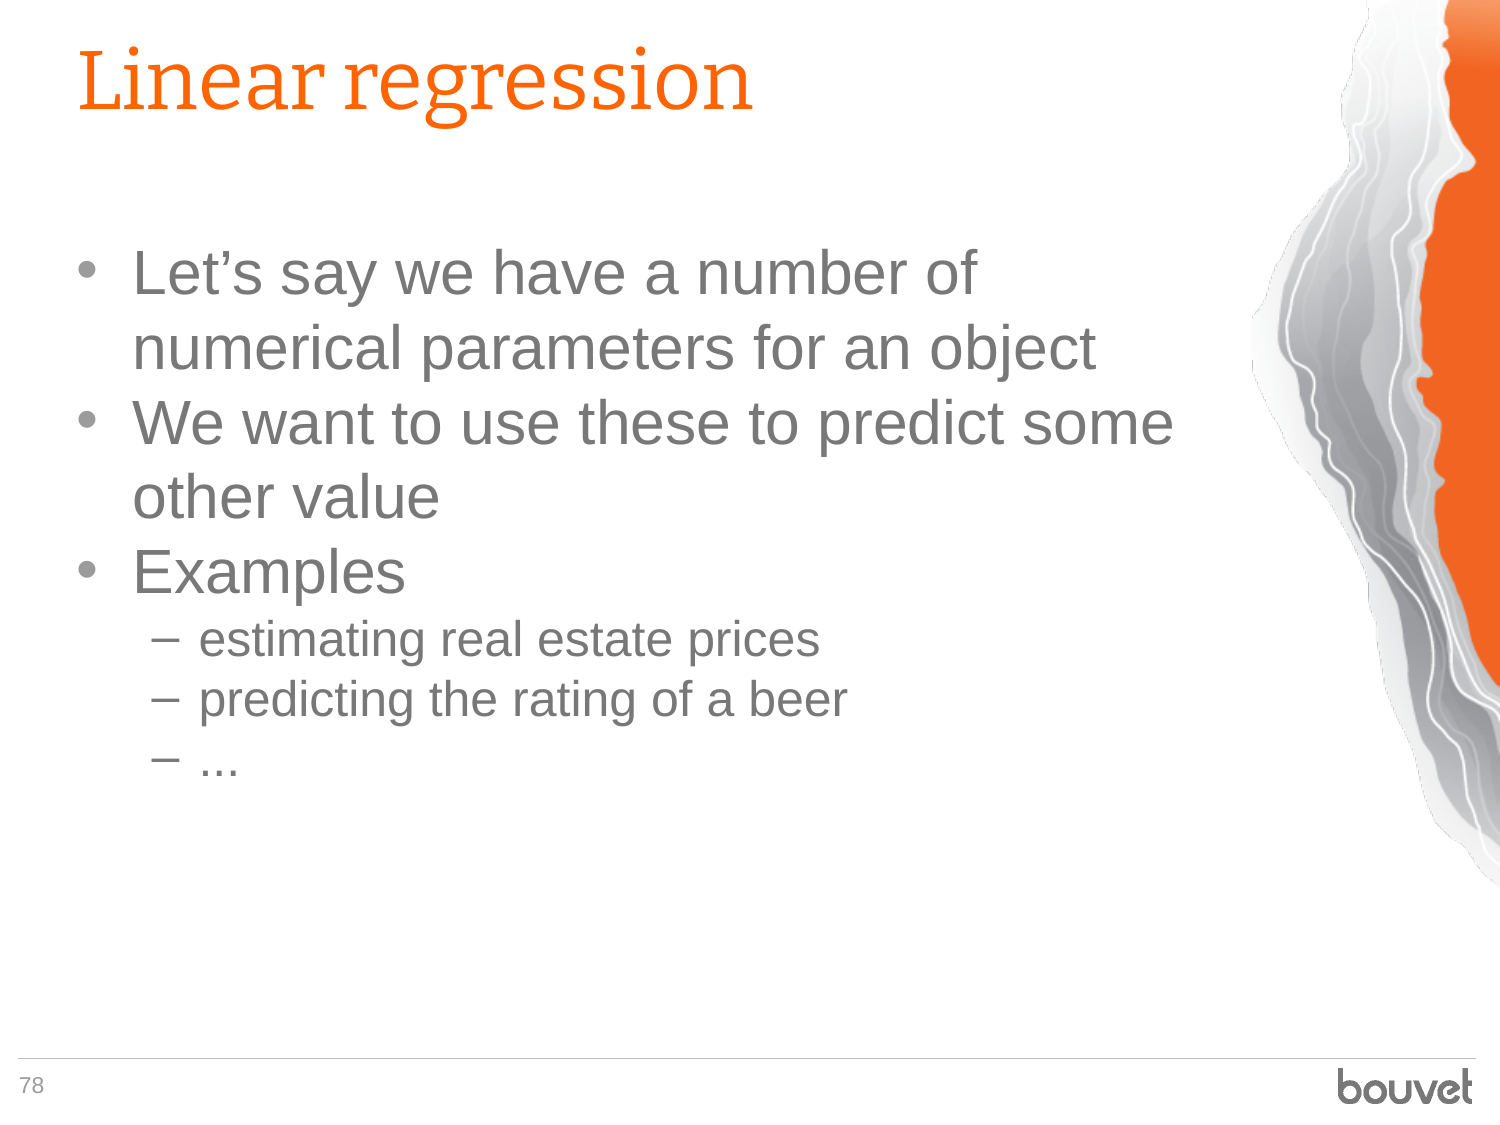

# Linear regression
Let’s say we have a number of numerical parameters for an object
We want to use these to predict some other value
Examples
estimating real estate prices
predicting the rating of a beer
...
78